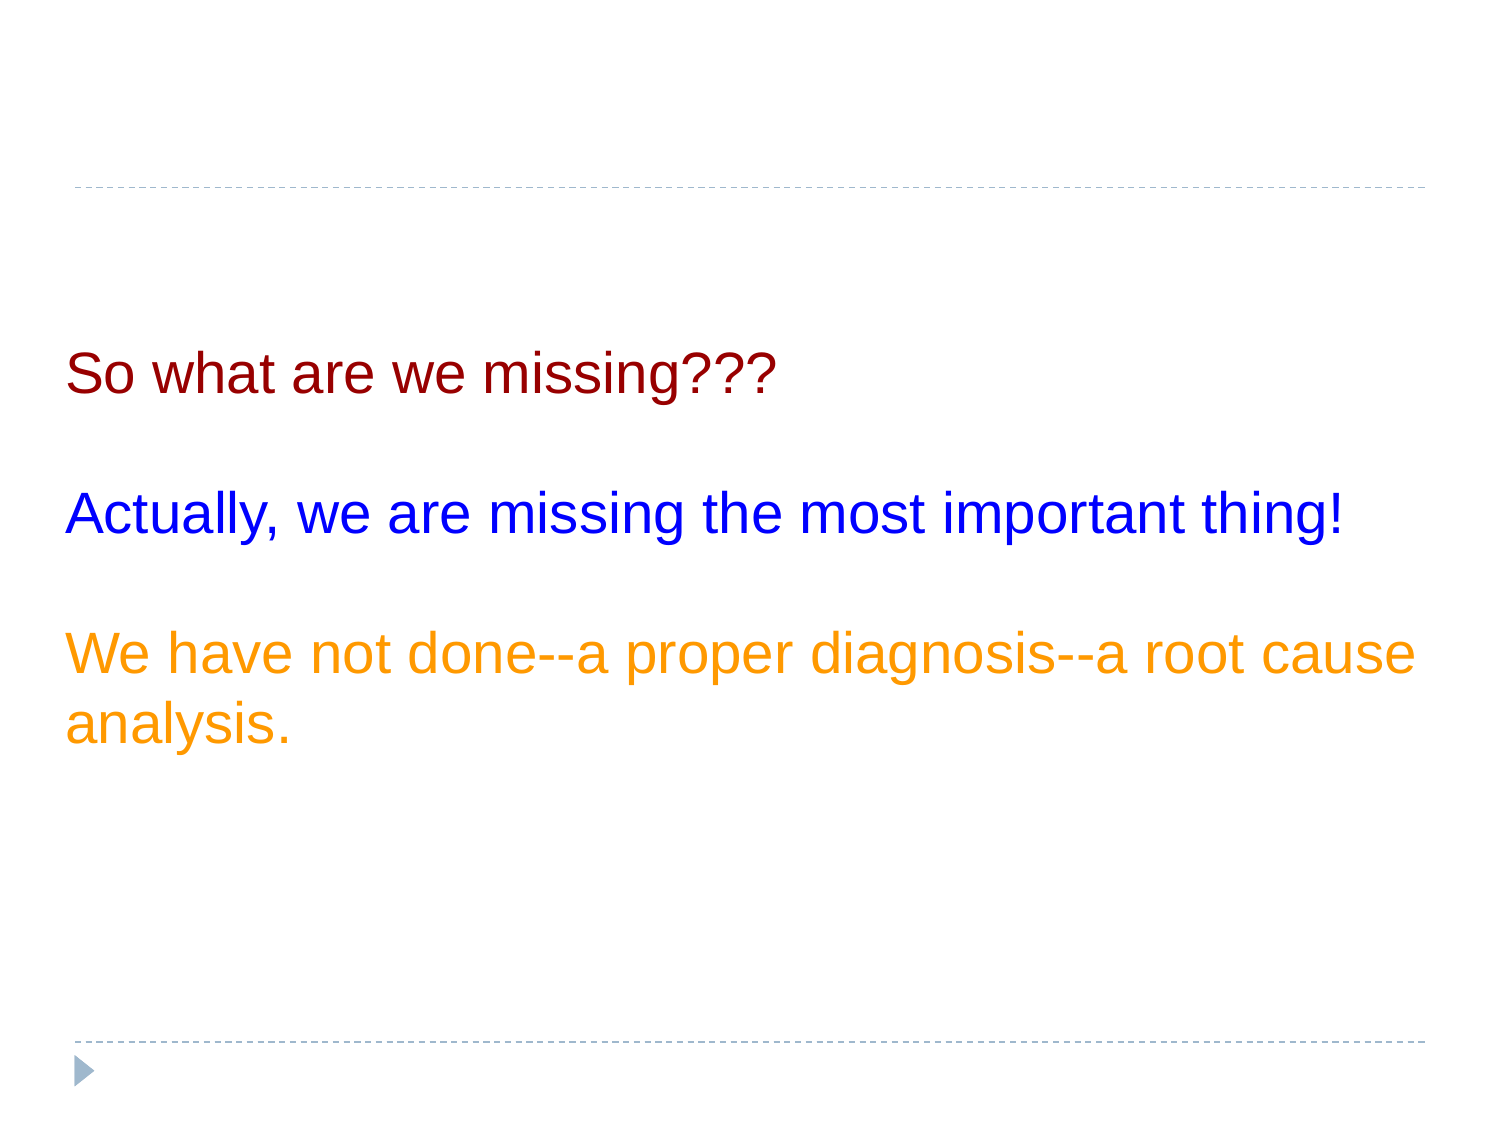

So what are we missing???

Actually, we are missing the most important thing!

We have not done--a proper diagnosis--a root cause analysis.